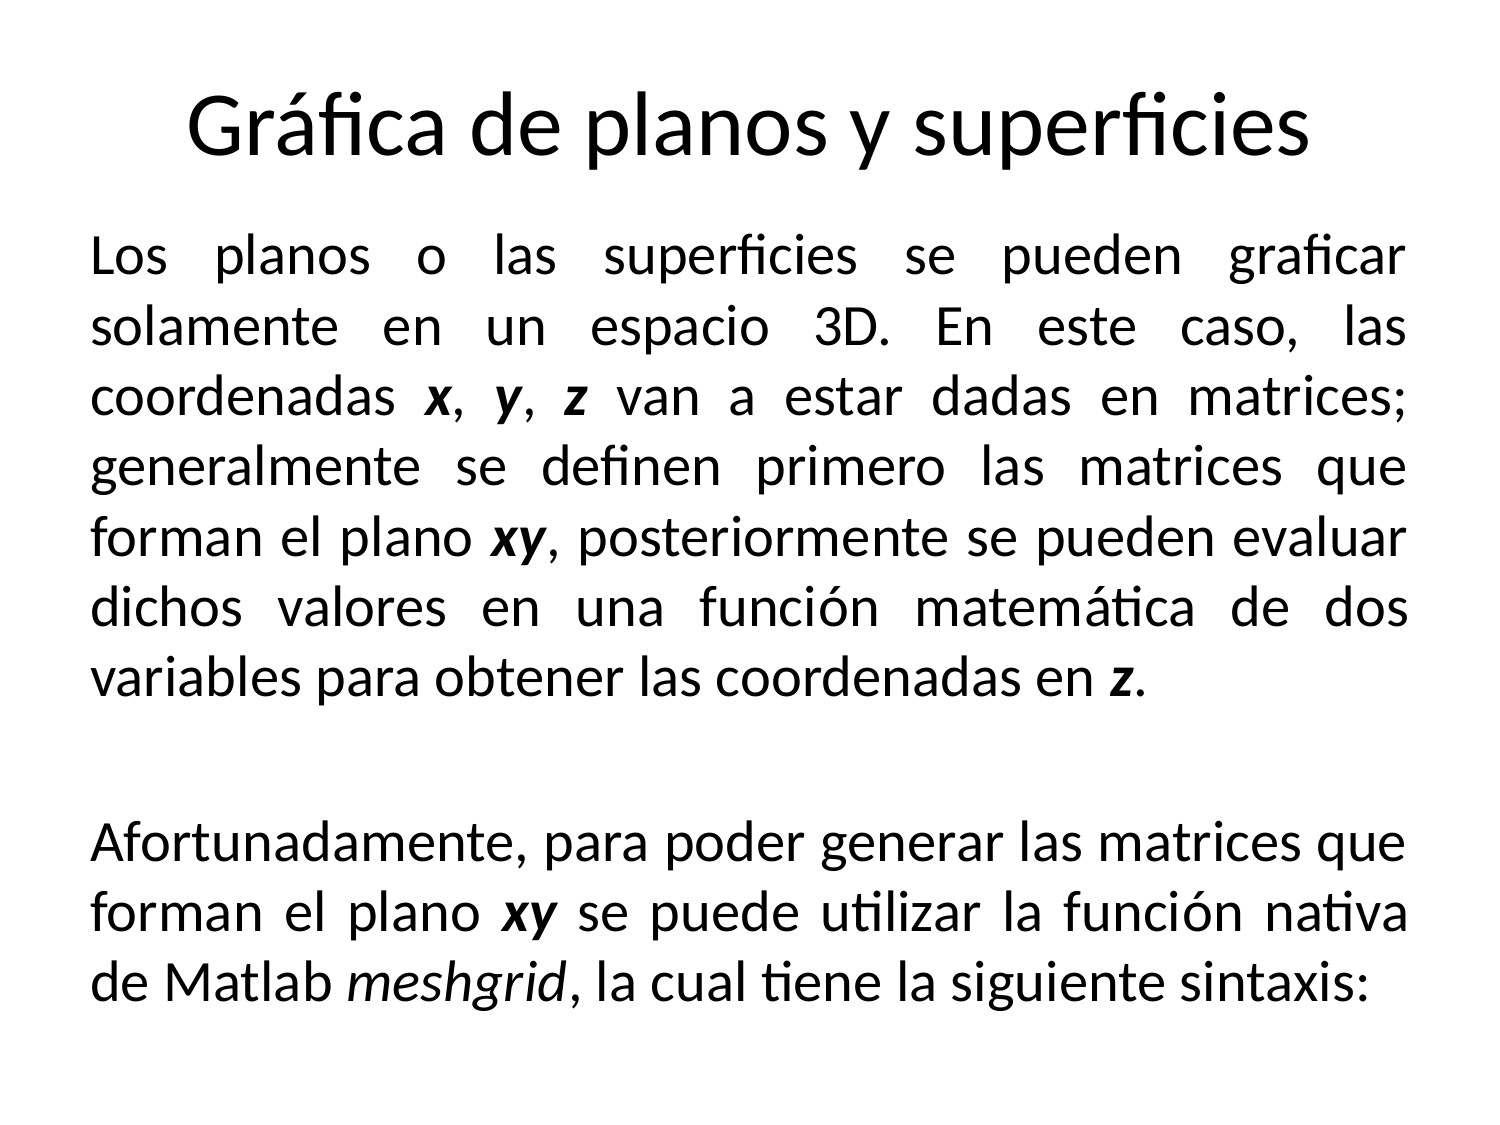

# Gráfica de planos y superficies
Los planos o las superficies se pueden graficar solamente en un espacio 3D. En este caso, las coordenadas x, y, z van a estar dadas en matrices; generalmente se definen primero las matrices que forman el plano xy, posteriormente se pueden evaluar dichos valores en una función matemática de dos variables para obtener las coordenadas en z.

Afortunadamente, para poder generar las matrices que forman el plano xy se puede utilizar la función nativa de Matlab meshgrid, la cual tiene la siguiente sintaxis: